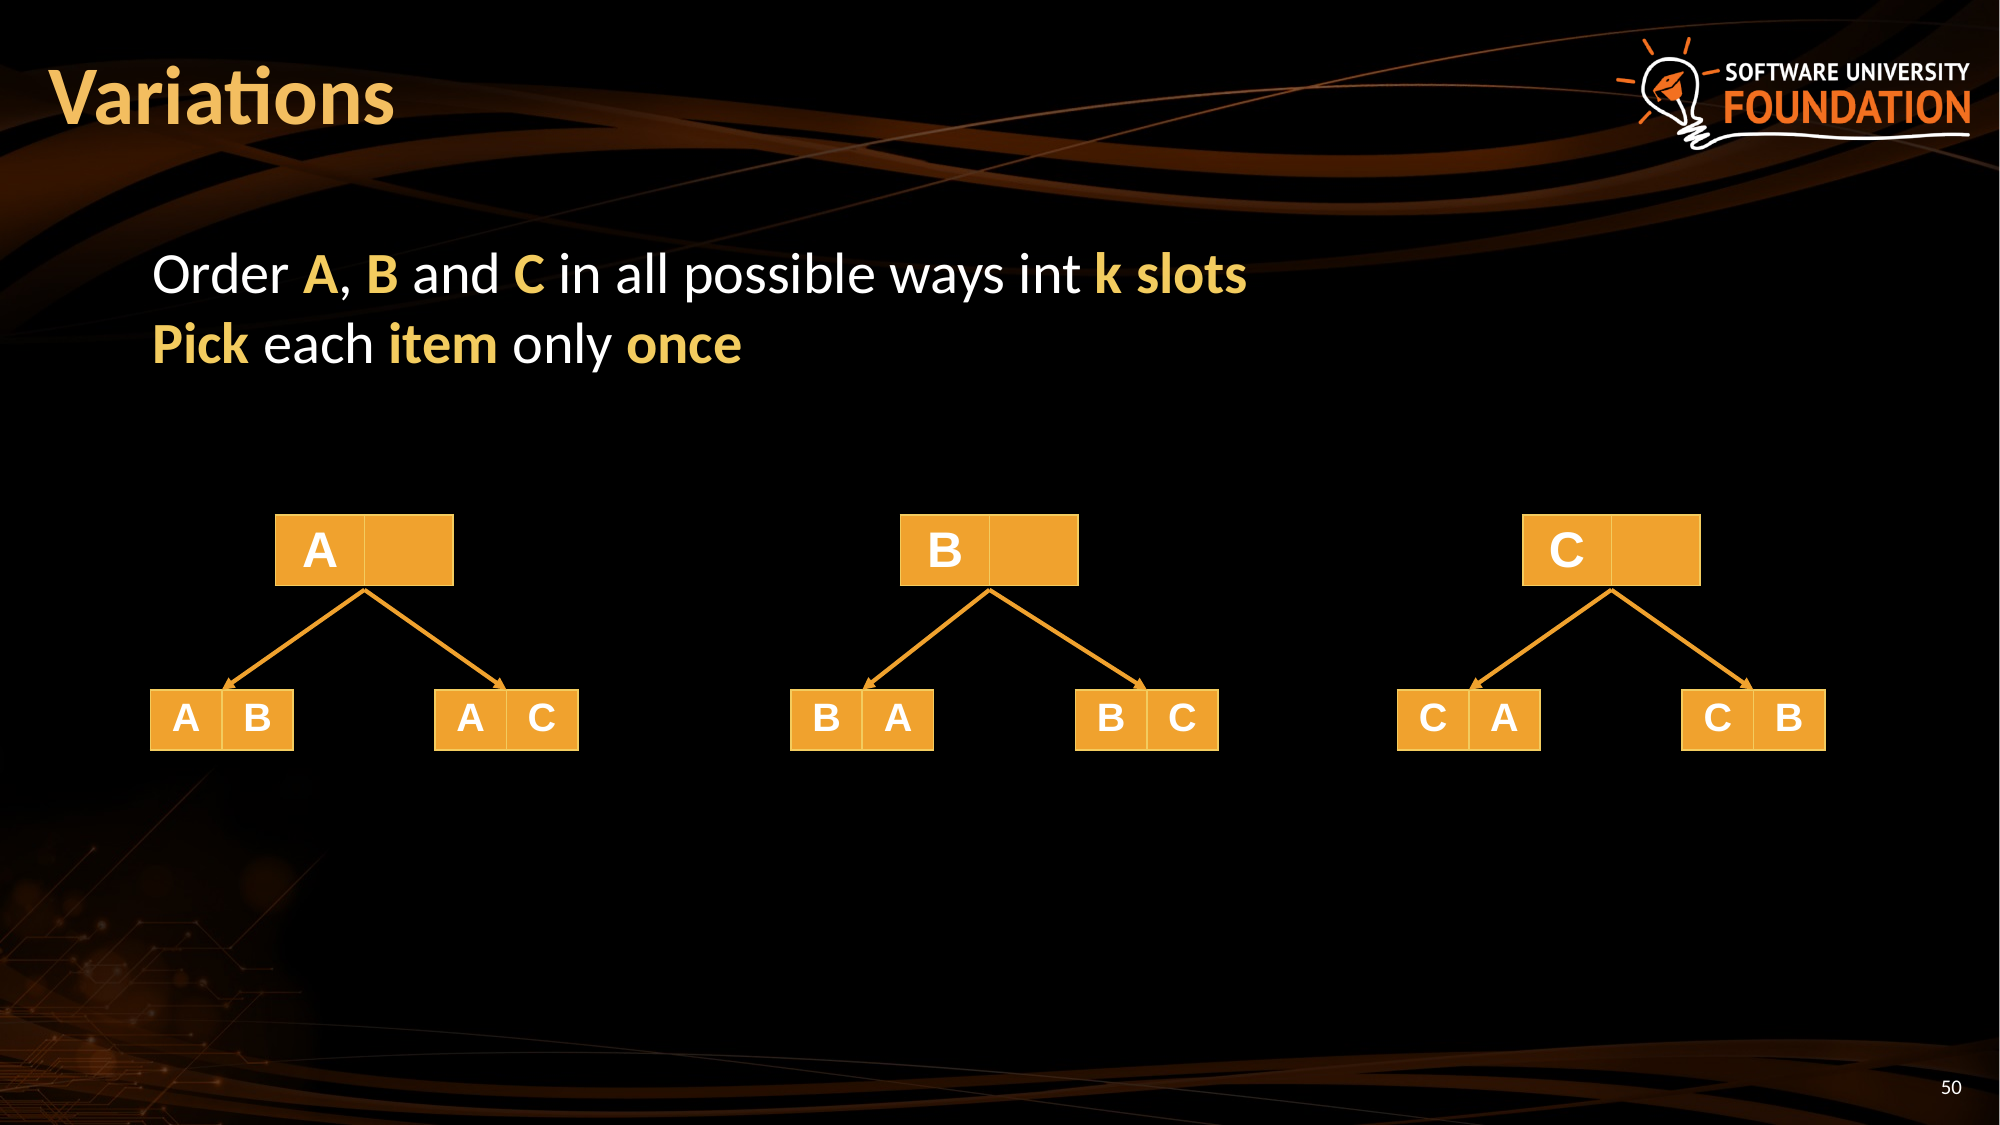

# Variations
Order A, B and C in all possible ways int k slots
Pick each item only once
| A |  |
| --- | --- |
| B |  |
| --- | --- |
| C |  |
| --- | --- |
| A | B |
| --- | --- |
| A | C |
| --- | --- |
| B | A |
| --- | --- |
| B | C |
| --- | --- |
| C | A |
| --- | --- |
| C | B |
| --- | --- |
50